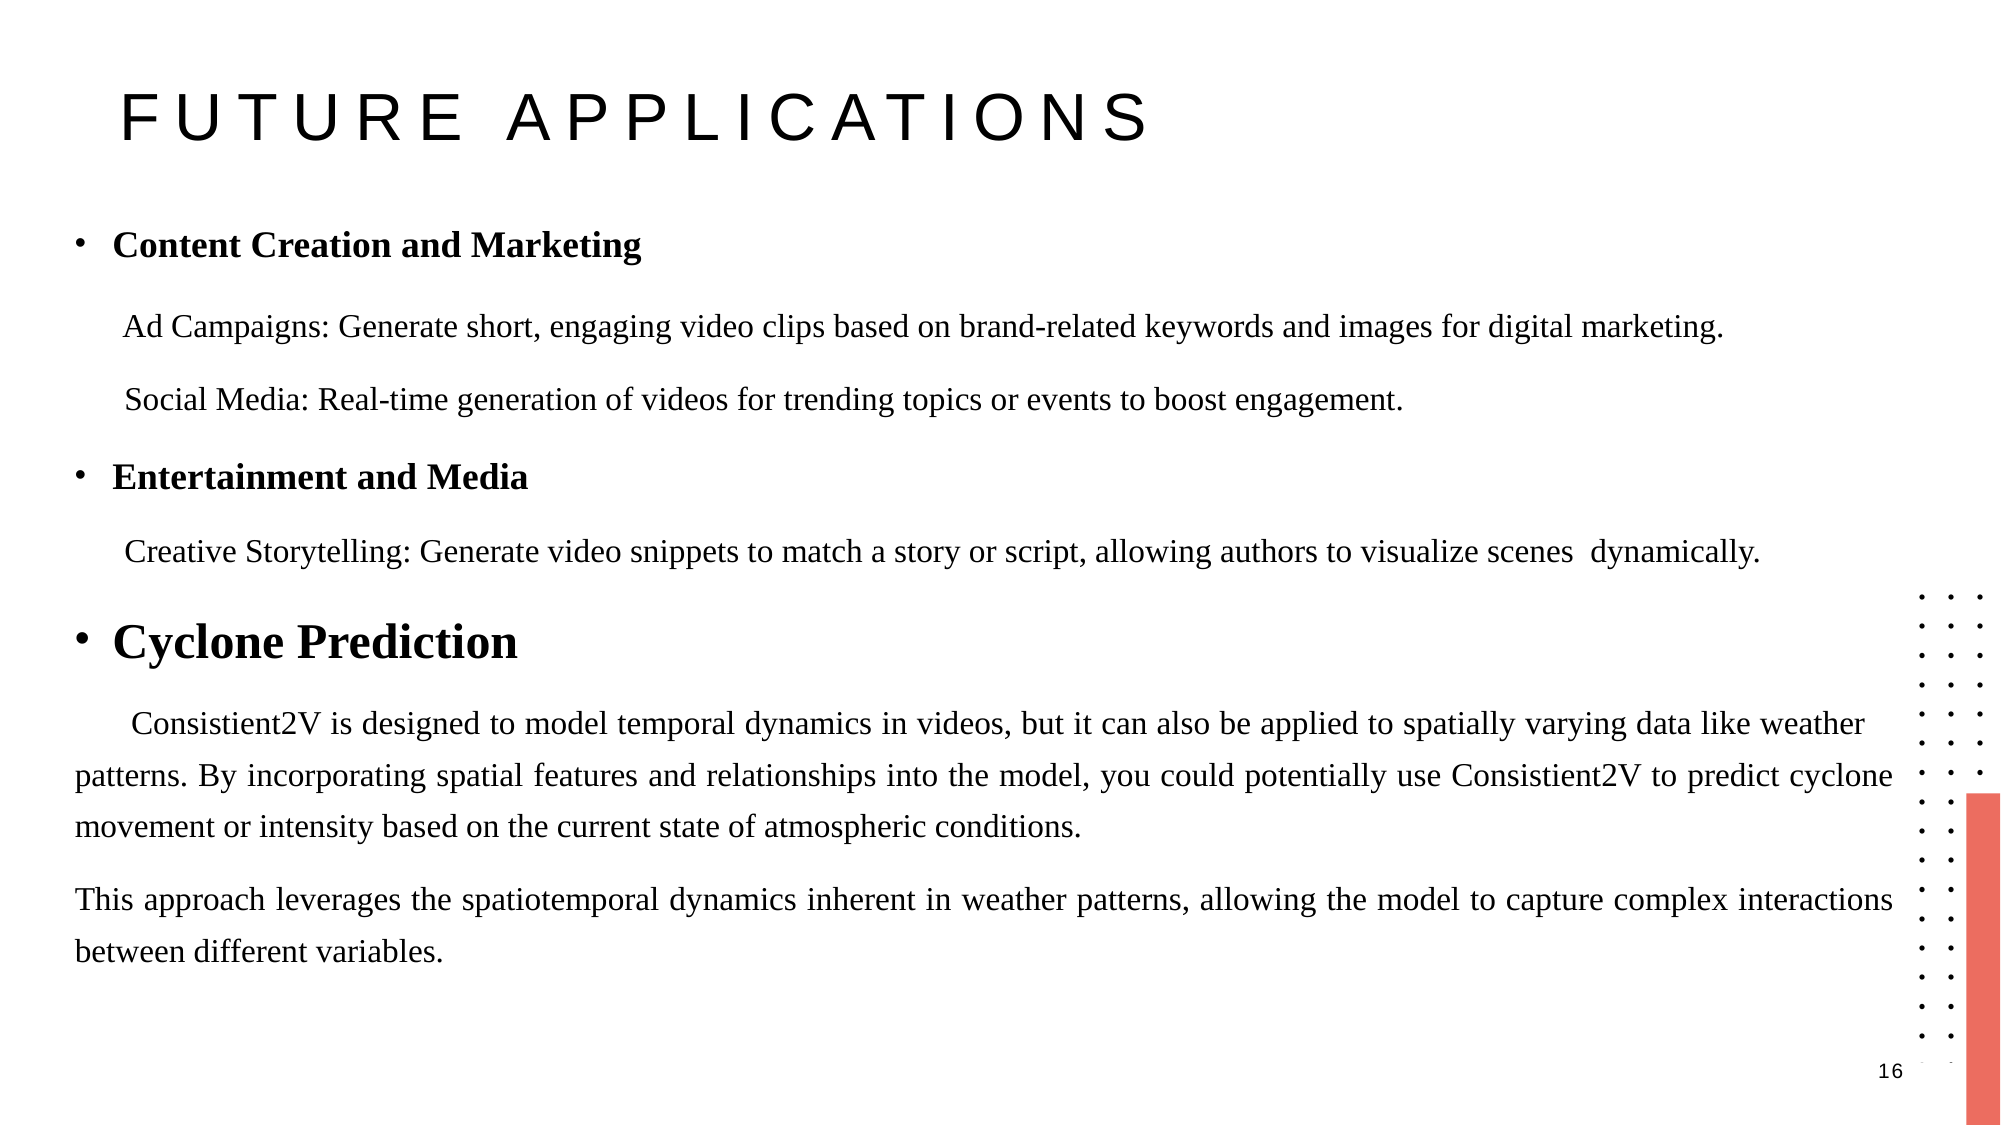

# Future applications
Content Creation and Marketing
     Ad Campaigns: Generate short, engaging video clips based on brand-related keywords and images for digital marketing.
      Social Media: Real-time generation of videos for trending topics or events to boost engagement.
Entertainment and Media
      Creative Storytelling: Generate video snippets to match a story or script, allowing authors to visualize scenes  dynamically.
Cyclone Prediction
      Consistient2V is designed to model temporal dynamics in videos, but it can also be applied to spatially varying data like weather    patterns. By incorporating spatial features and relationships into the model, you could potentially use Consistient2V to predict cyclone movement or intensity based on the current state of atmospheric conditions.
This approach leverages the spatiotemporal dynamics inherent in weather patterns, allowing the model to capture complex interactions between different variables.
16